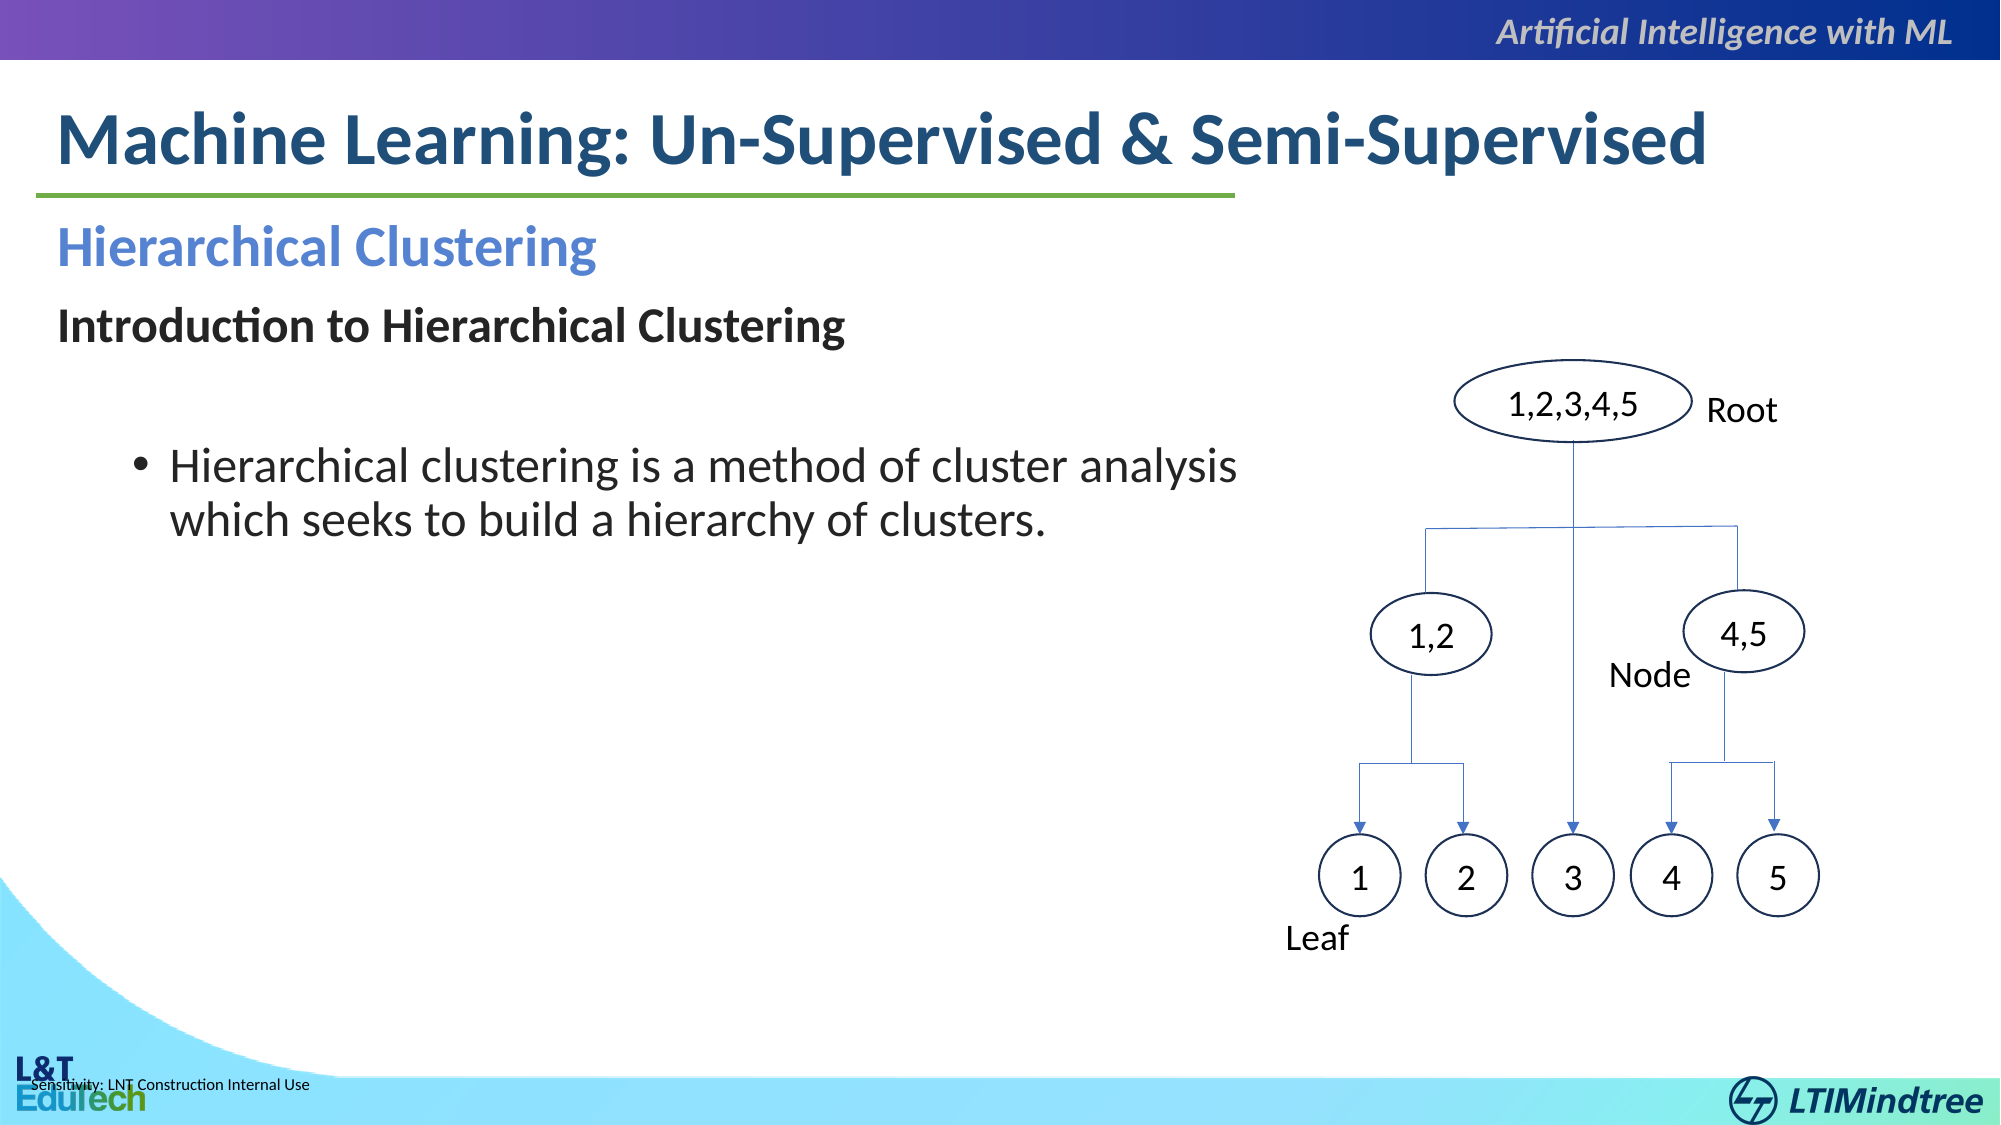

Artificial Intelligence with ML
Machine Learning: Un-Supervised & Semi-Supervised
Hierarchical Clustering
Introduction to Hierarchical Clustering

Hierarchical clustering is a method of cluster analysis which seeks to build a hierarchy of clusters.
1,2,3,4,5
Root
4,5
1,2
Node
1
2
3
4
5
Leaf